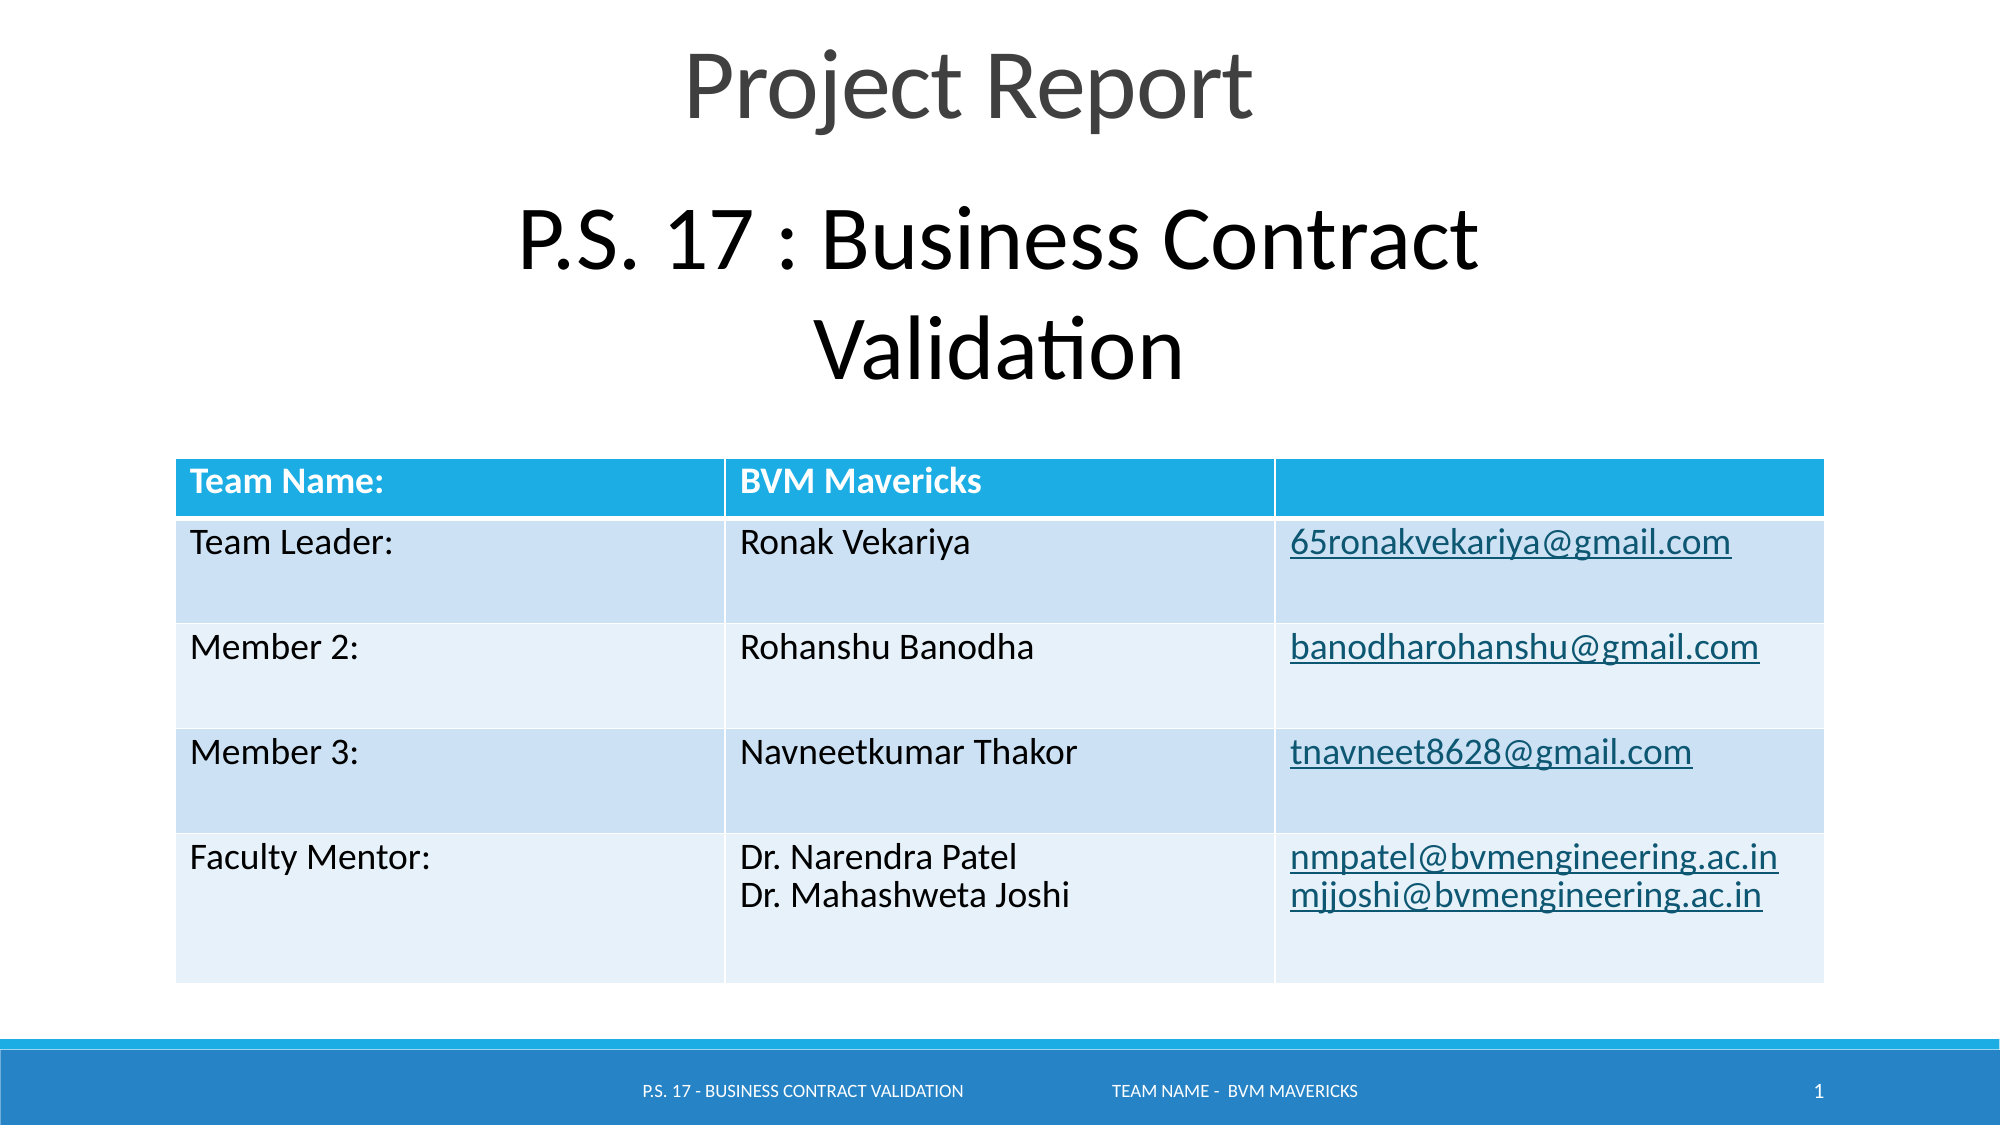

Project Report
P.S. 17 : Business Contract Validation
| Team Name: | BVM Mavericks |  |
| --- | --- | --- |
| Team Leader: | Ronak Vekariya | 65ronakvekariya@gmail.com |
| Member 2: | Rohanshu Banodha | banodharohanshu@gmail.com |
| Member 3: | Navneetkumar Thakor | tnavneet8628@gmail.com |
| Faculty Mentor: | Dr. Narendra Patel Dr. Mahashweta Joshi | nmpatel@bvmengineering.ac.in mjjoshi@bvmengineering.ac.in |
P.S. 17 - Business Contract Validation                                   Team name -  BVM Mavericks
1